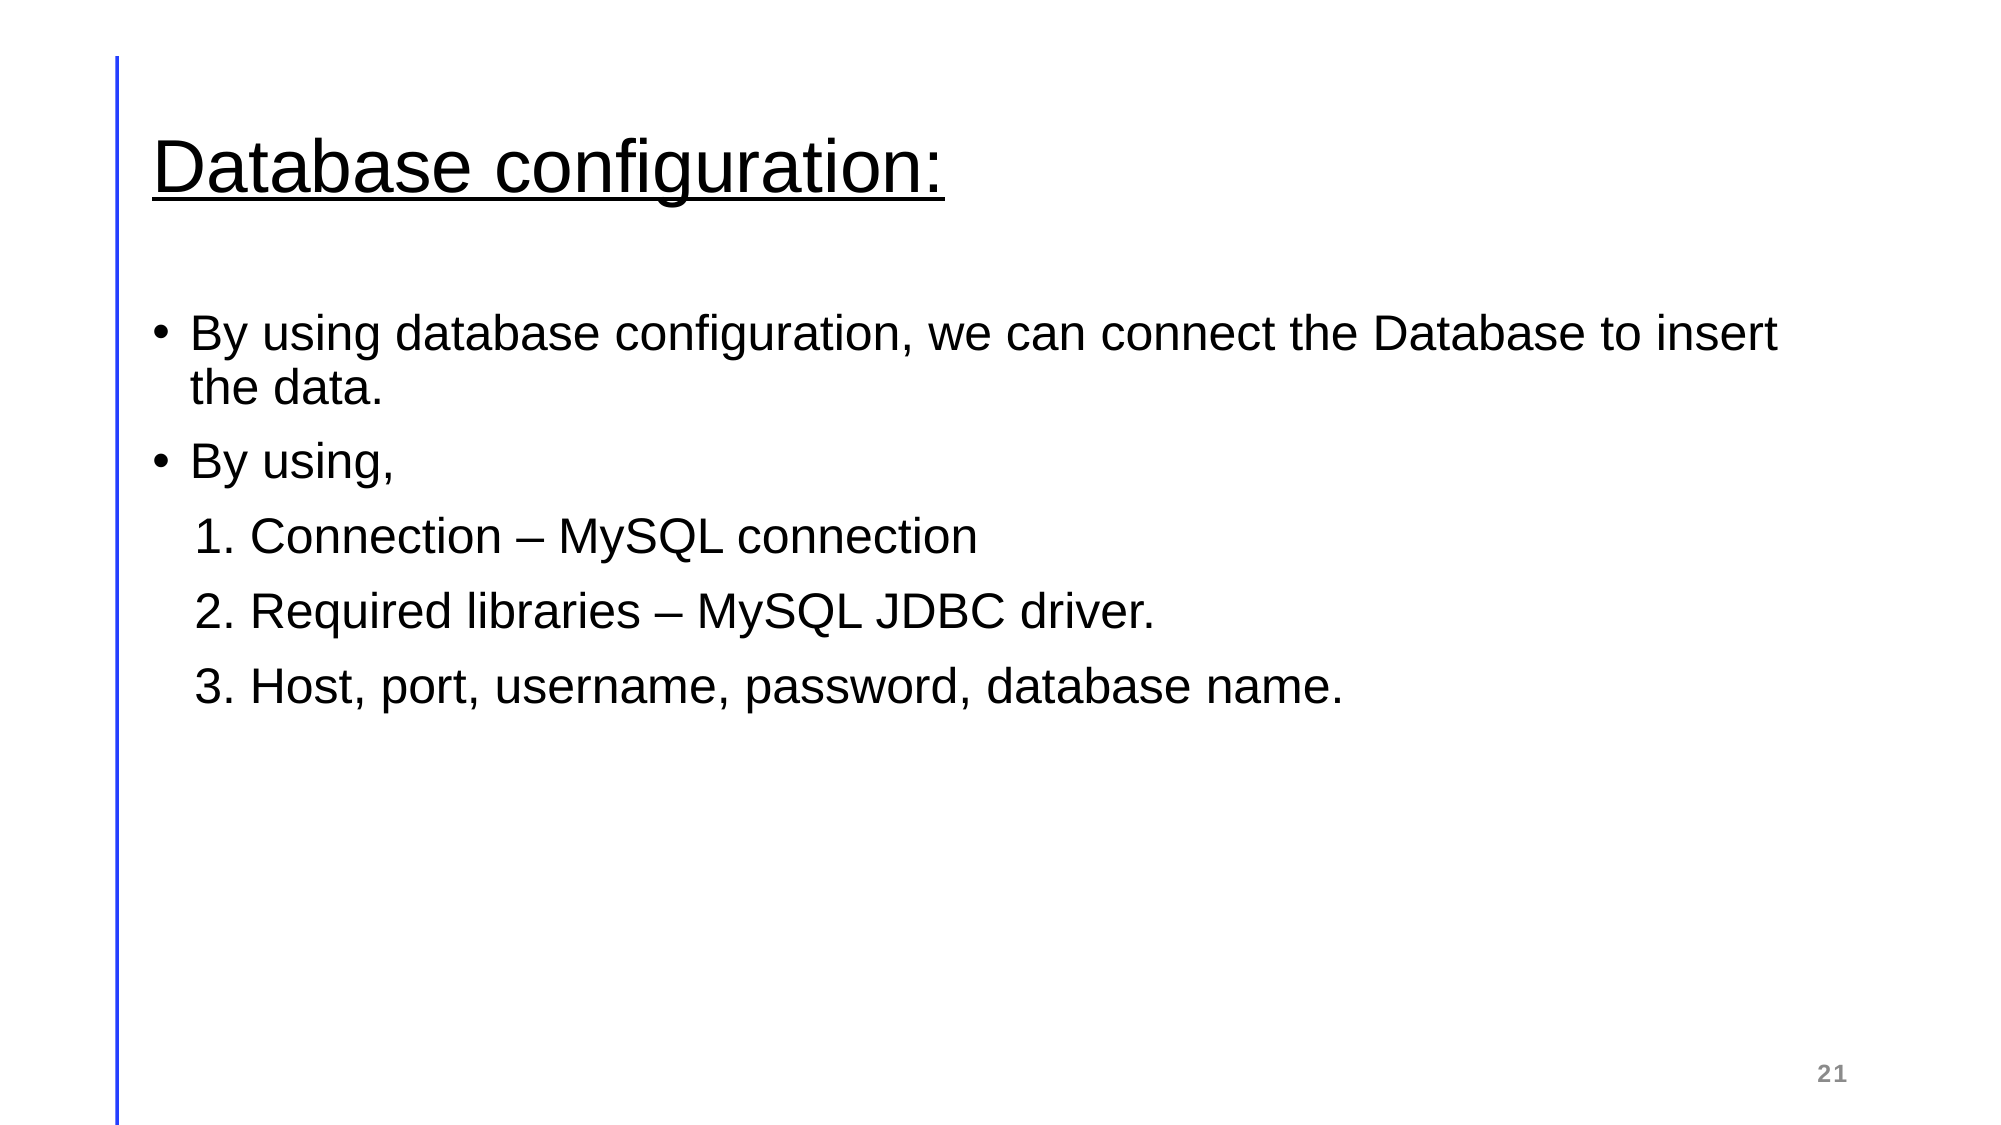

# Database configuration:
By using database configuration, we can connect the Database to insert the data.
By using,
   1. Connection – MySQL connection
   2. Required libraries – MySQL JDBC driver.
   3. Host, port, username, password, database name.
21